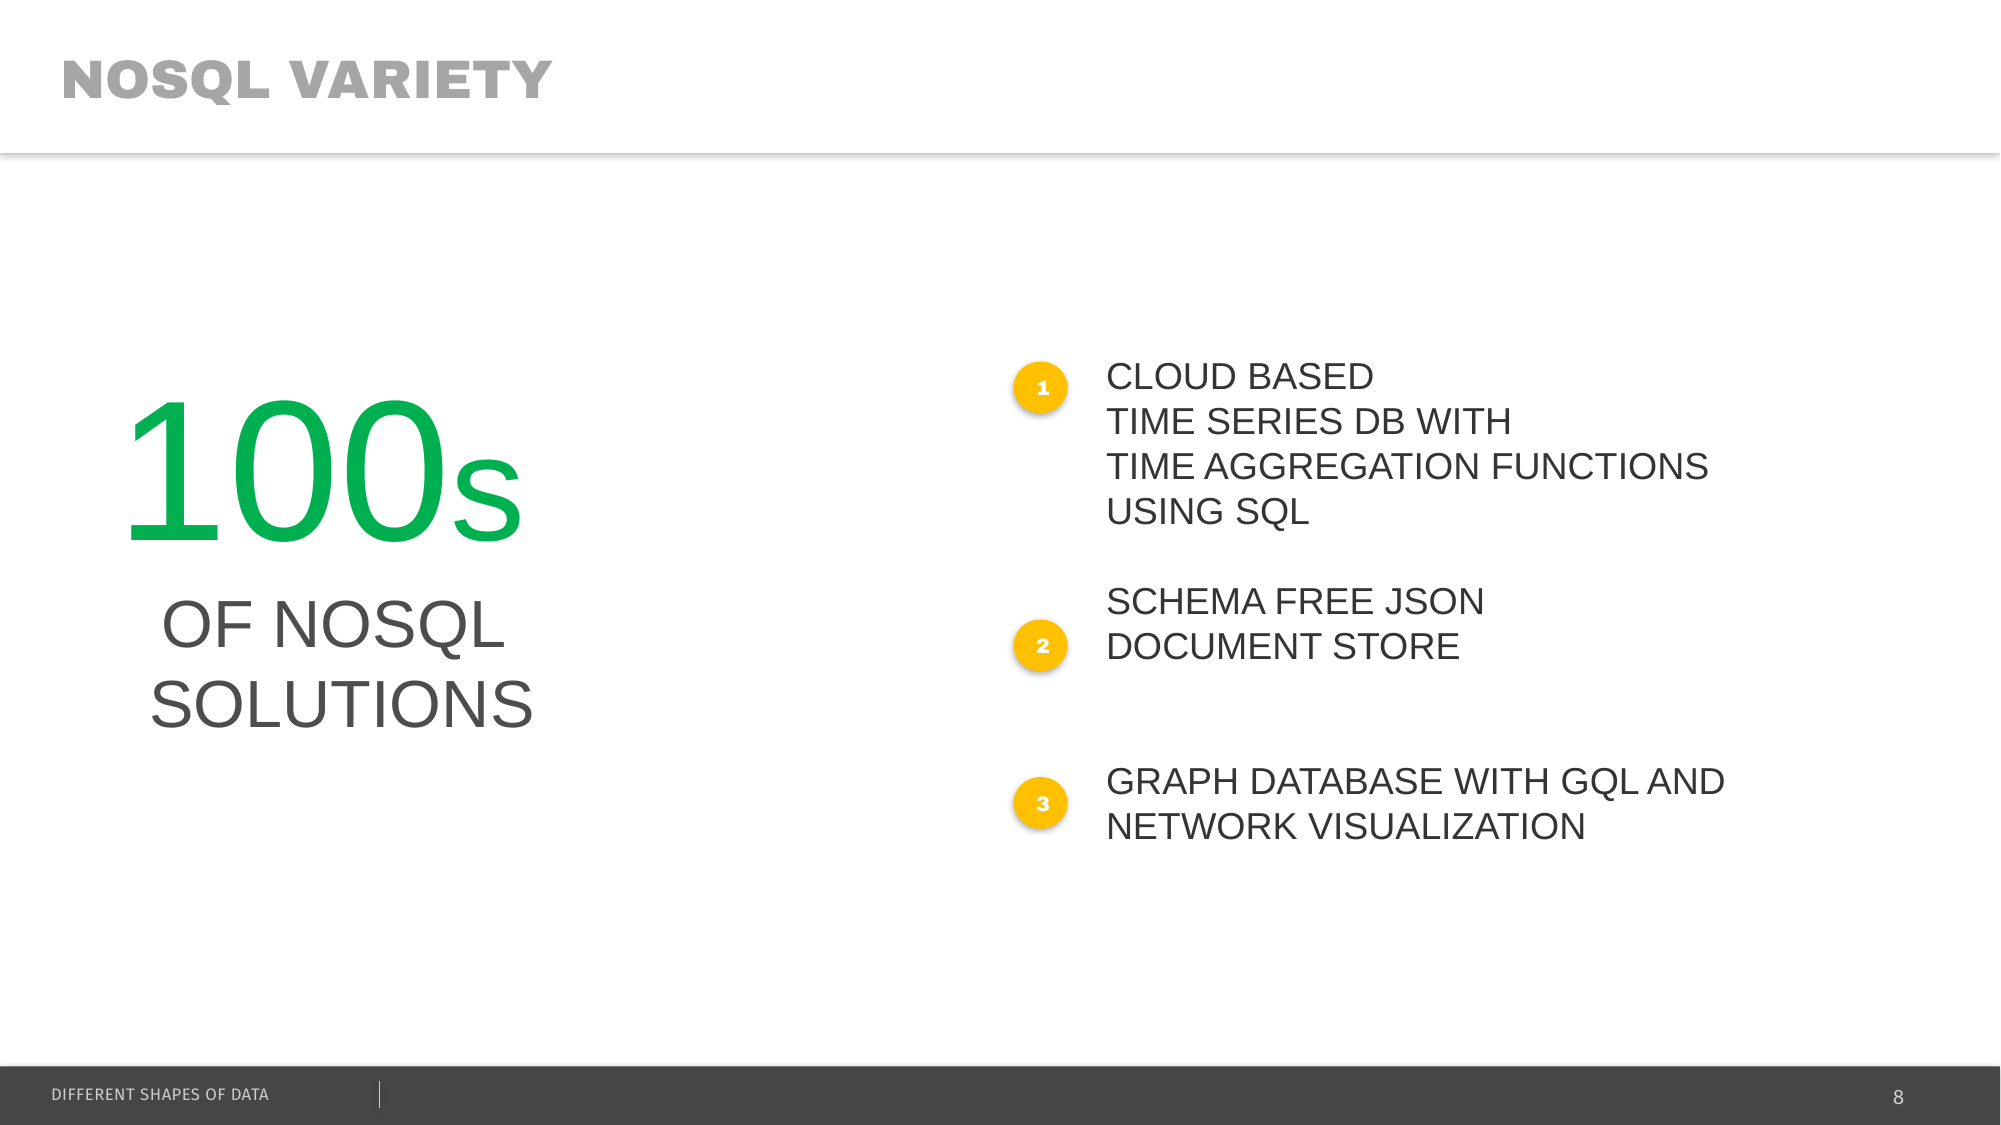

NOSQL VARIETY
100s
OF NOSQL
SOLUTIONS

CLOUD BASED
TIME SERIES DB WITH
TIME AGGREGATION FUNCTIONS
USING SQL

SCHEMA FREE JSON
DOCUMENT STORE

GRAPH DATABASE WITH GQL AND
NETWORK VISUALIZATION
1
2
3